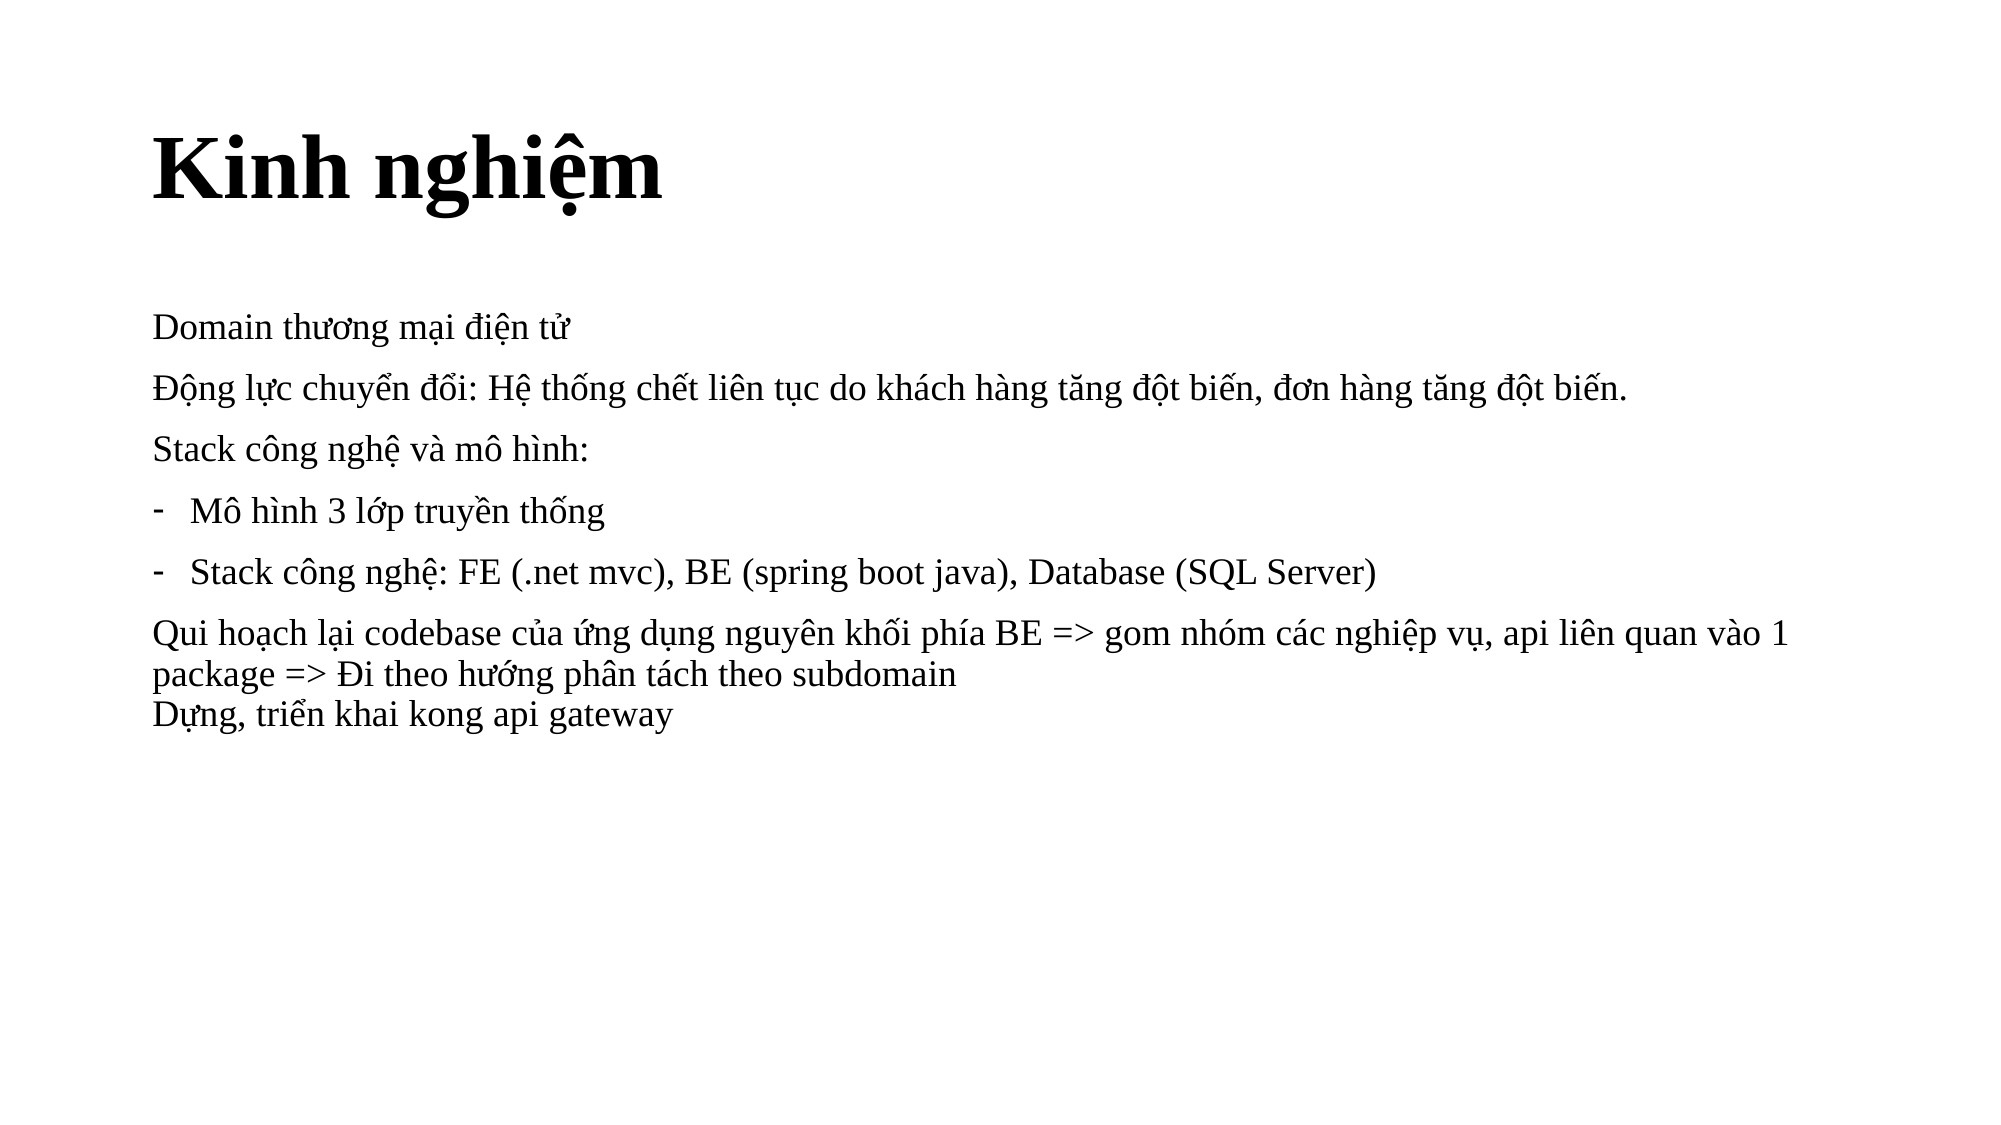

# Kinh nghiệm
Domain thương mại điện tử
Động lực chuyển đổi: Hệ thống chết liên tục do khách hàng tăng đột biến, đơn hàng tăng đột biến.
Stack công nghệ và mô hình:
Mô hình 3 lớp truyền thống
Stack công nghệ: FE (.net mvc), BE (spring boot java), Database (SQL Server)
Qui hoạch lại codebase của ứng dụng nguyên khối phía BE => gom nhóm các nghiệp vụ, api liên quan vào 1 package => Đi theo hướng phân tách theo subdomain
Dựng, triển khai kong api gateway